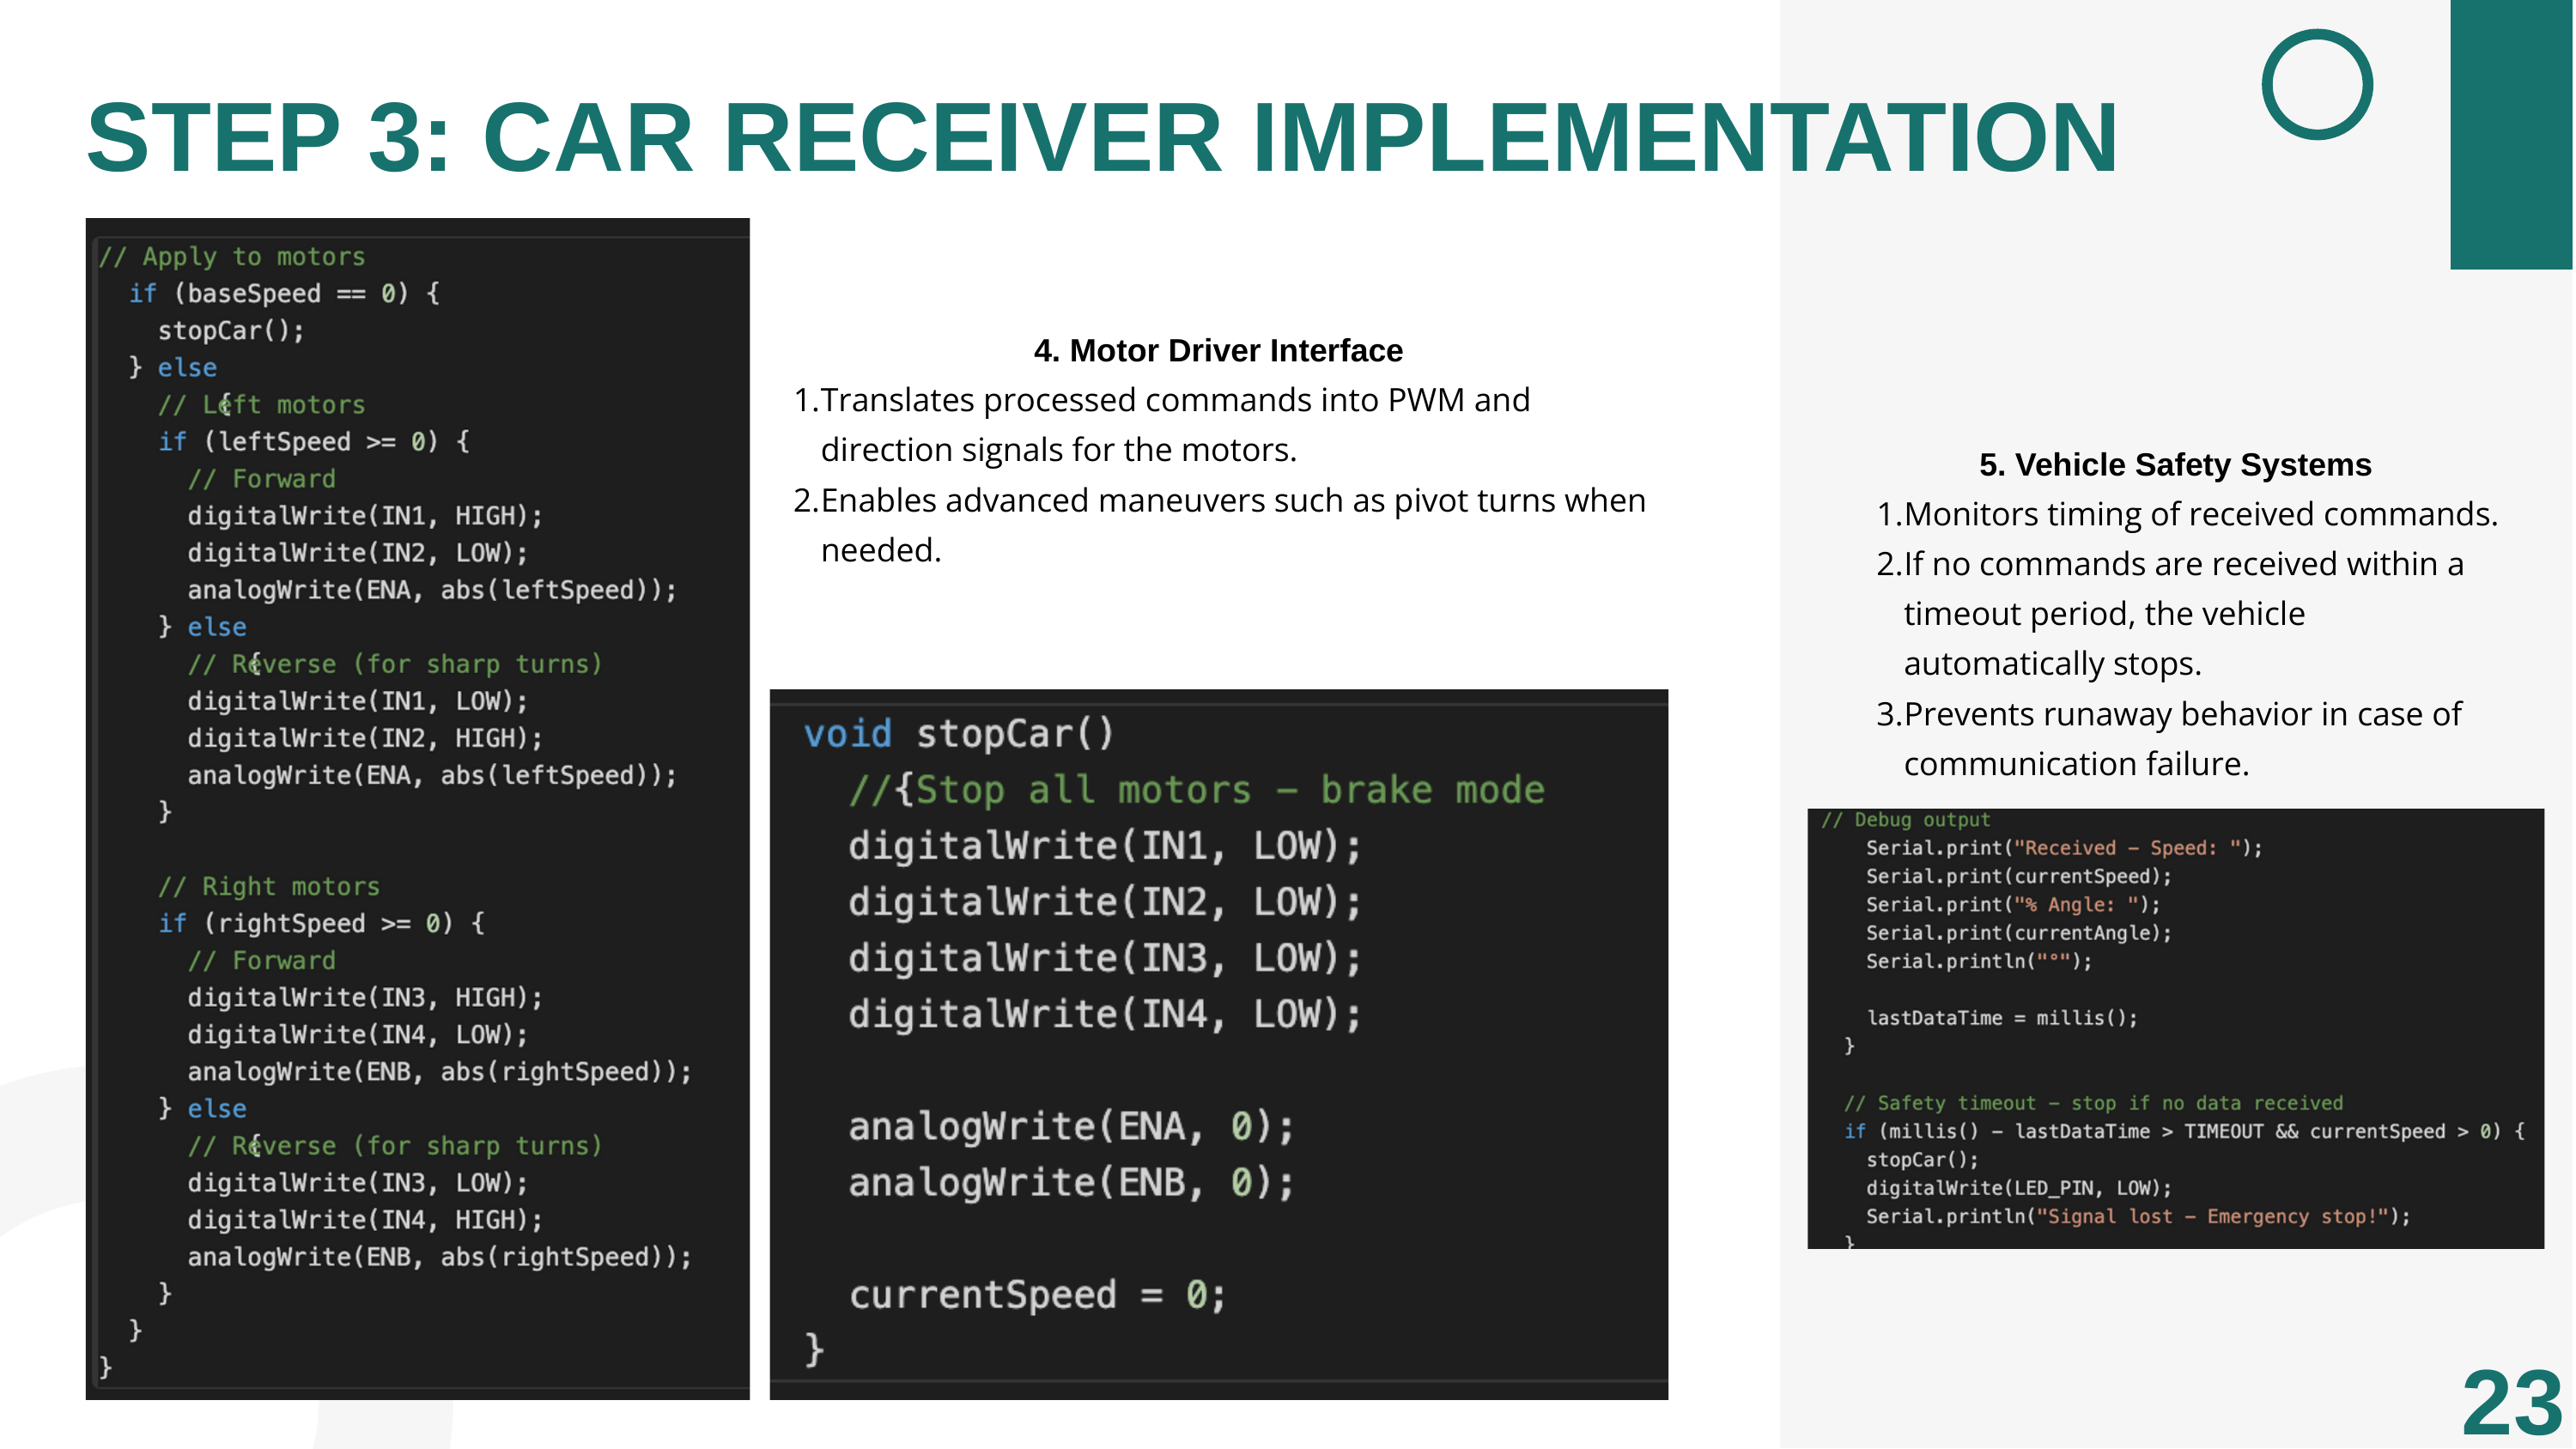

STEP 3: CAR RECEIVER IMPLEMENTATION

4. Motor Driver Interface
Translates processed commands into PWM and direction signals for the motors.
Enables advanced maneuvers such as pivot turns when needed.

5. Vehicle Safety Systems
Monitors timing of received commands.
If no commands are received within a timeout period, the vehicle automatically stops.
Prevents runaway behavior in case of communication failure.

23